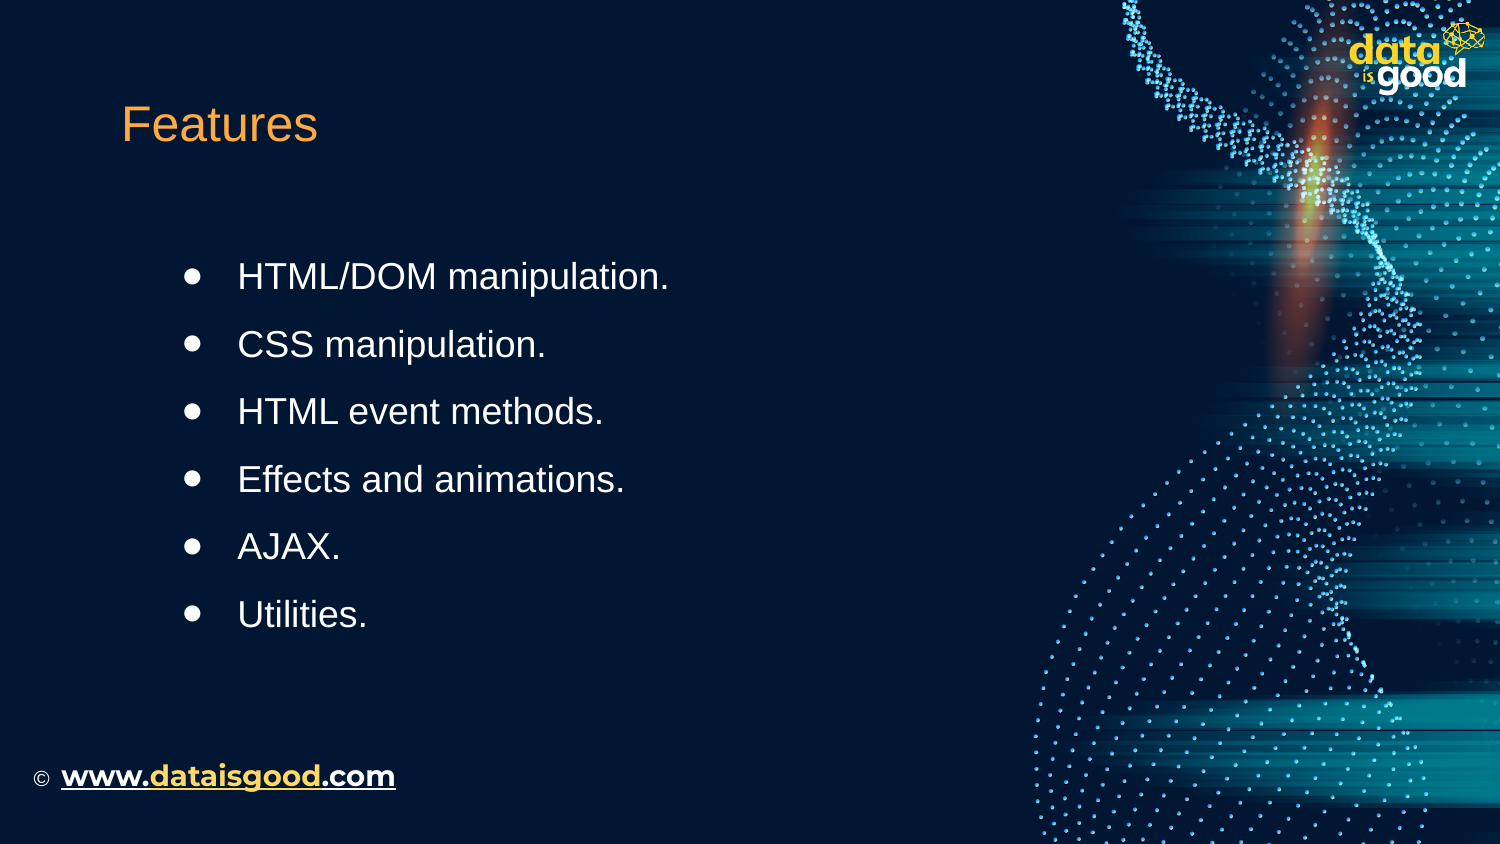

# Features
HTML/DOM manipulation.
CSS manipulation.
HTML event methods.
Effects and animations.
AJAX.
Utilities.